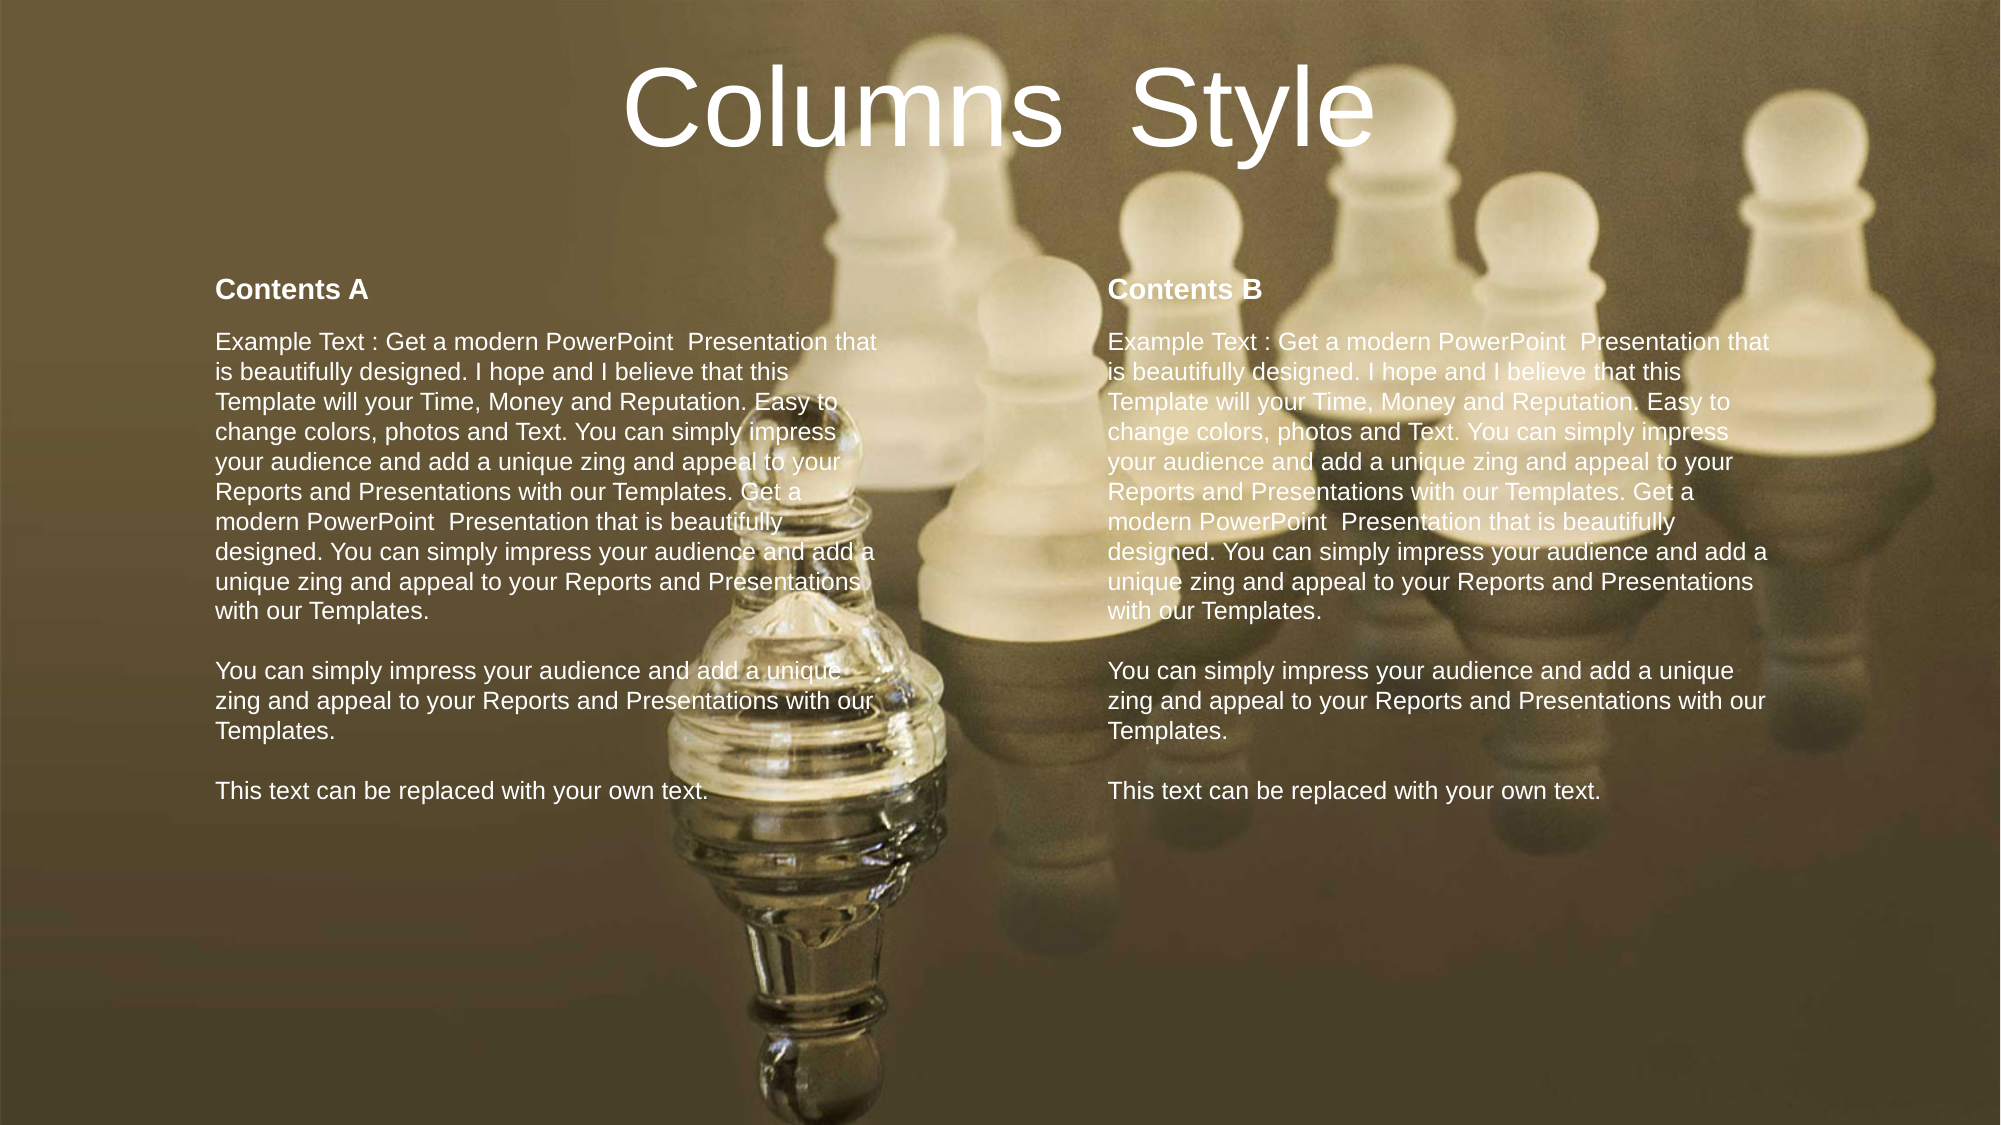

Columns  Style
Contents A
Example Text : Get a modern PowerPoint  Presentation that is beautifully designed. I hope and I believe that this Template will your Time, Money and Reputation. Easy to change colors, photos and Text. You can simply impress your audience and add a unique zing and appeal to your Reports and Presentations with our Templates. Get a modern PowerPoint  Presentation that is beautifully designed. You can simply impress your audience and add a unique zing and appeal to your Reports and Presentations with our Templates.

You can simply impress your audience and add a unique zing and appeal to your Reports and Presentations with our Templates.

This text can be replaced with your own text.
Contents B
Example Text : Get a modern PowerPoint  Presentation that is beautifully designed. I hope and I believe that this Template will your Time, Money and Reputation. Easy to change colors, photos and Text. You can simply impress your audience and add a unique zing and appeal to your Reports and Presentations with our Templates. Get a modern PowerPoint  Presentation that is beautifully designed. You can simply impress your audience and add a unique zing and appeal to your Reports and Presentations with our Templates.

You can simply impress your audience and add a unique zing and appeal to your Reports and Presentations with our Templates.

This text can be replaced with your own text.